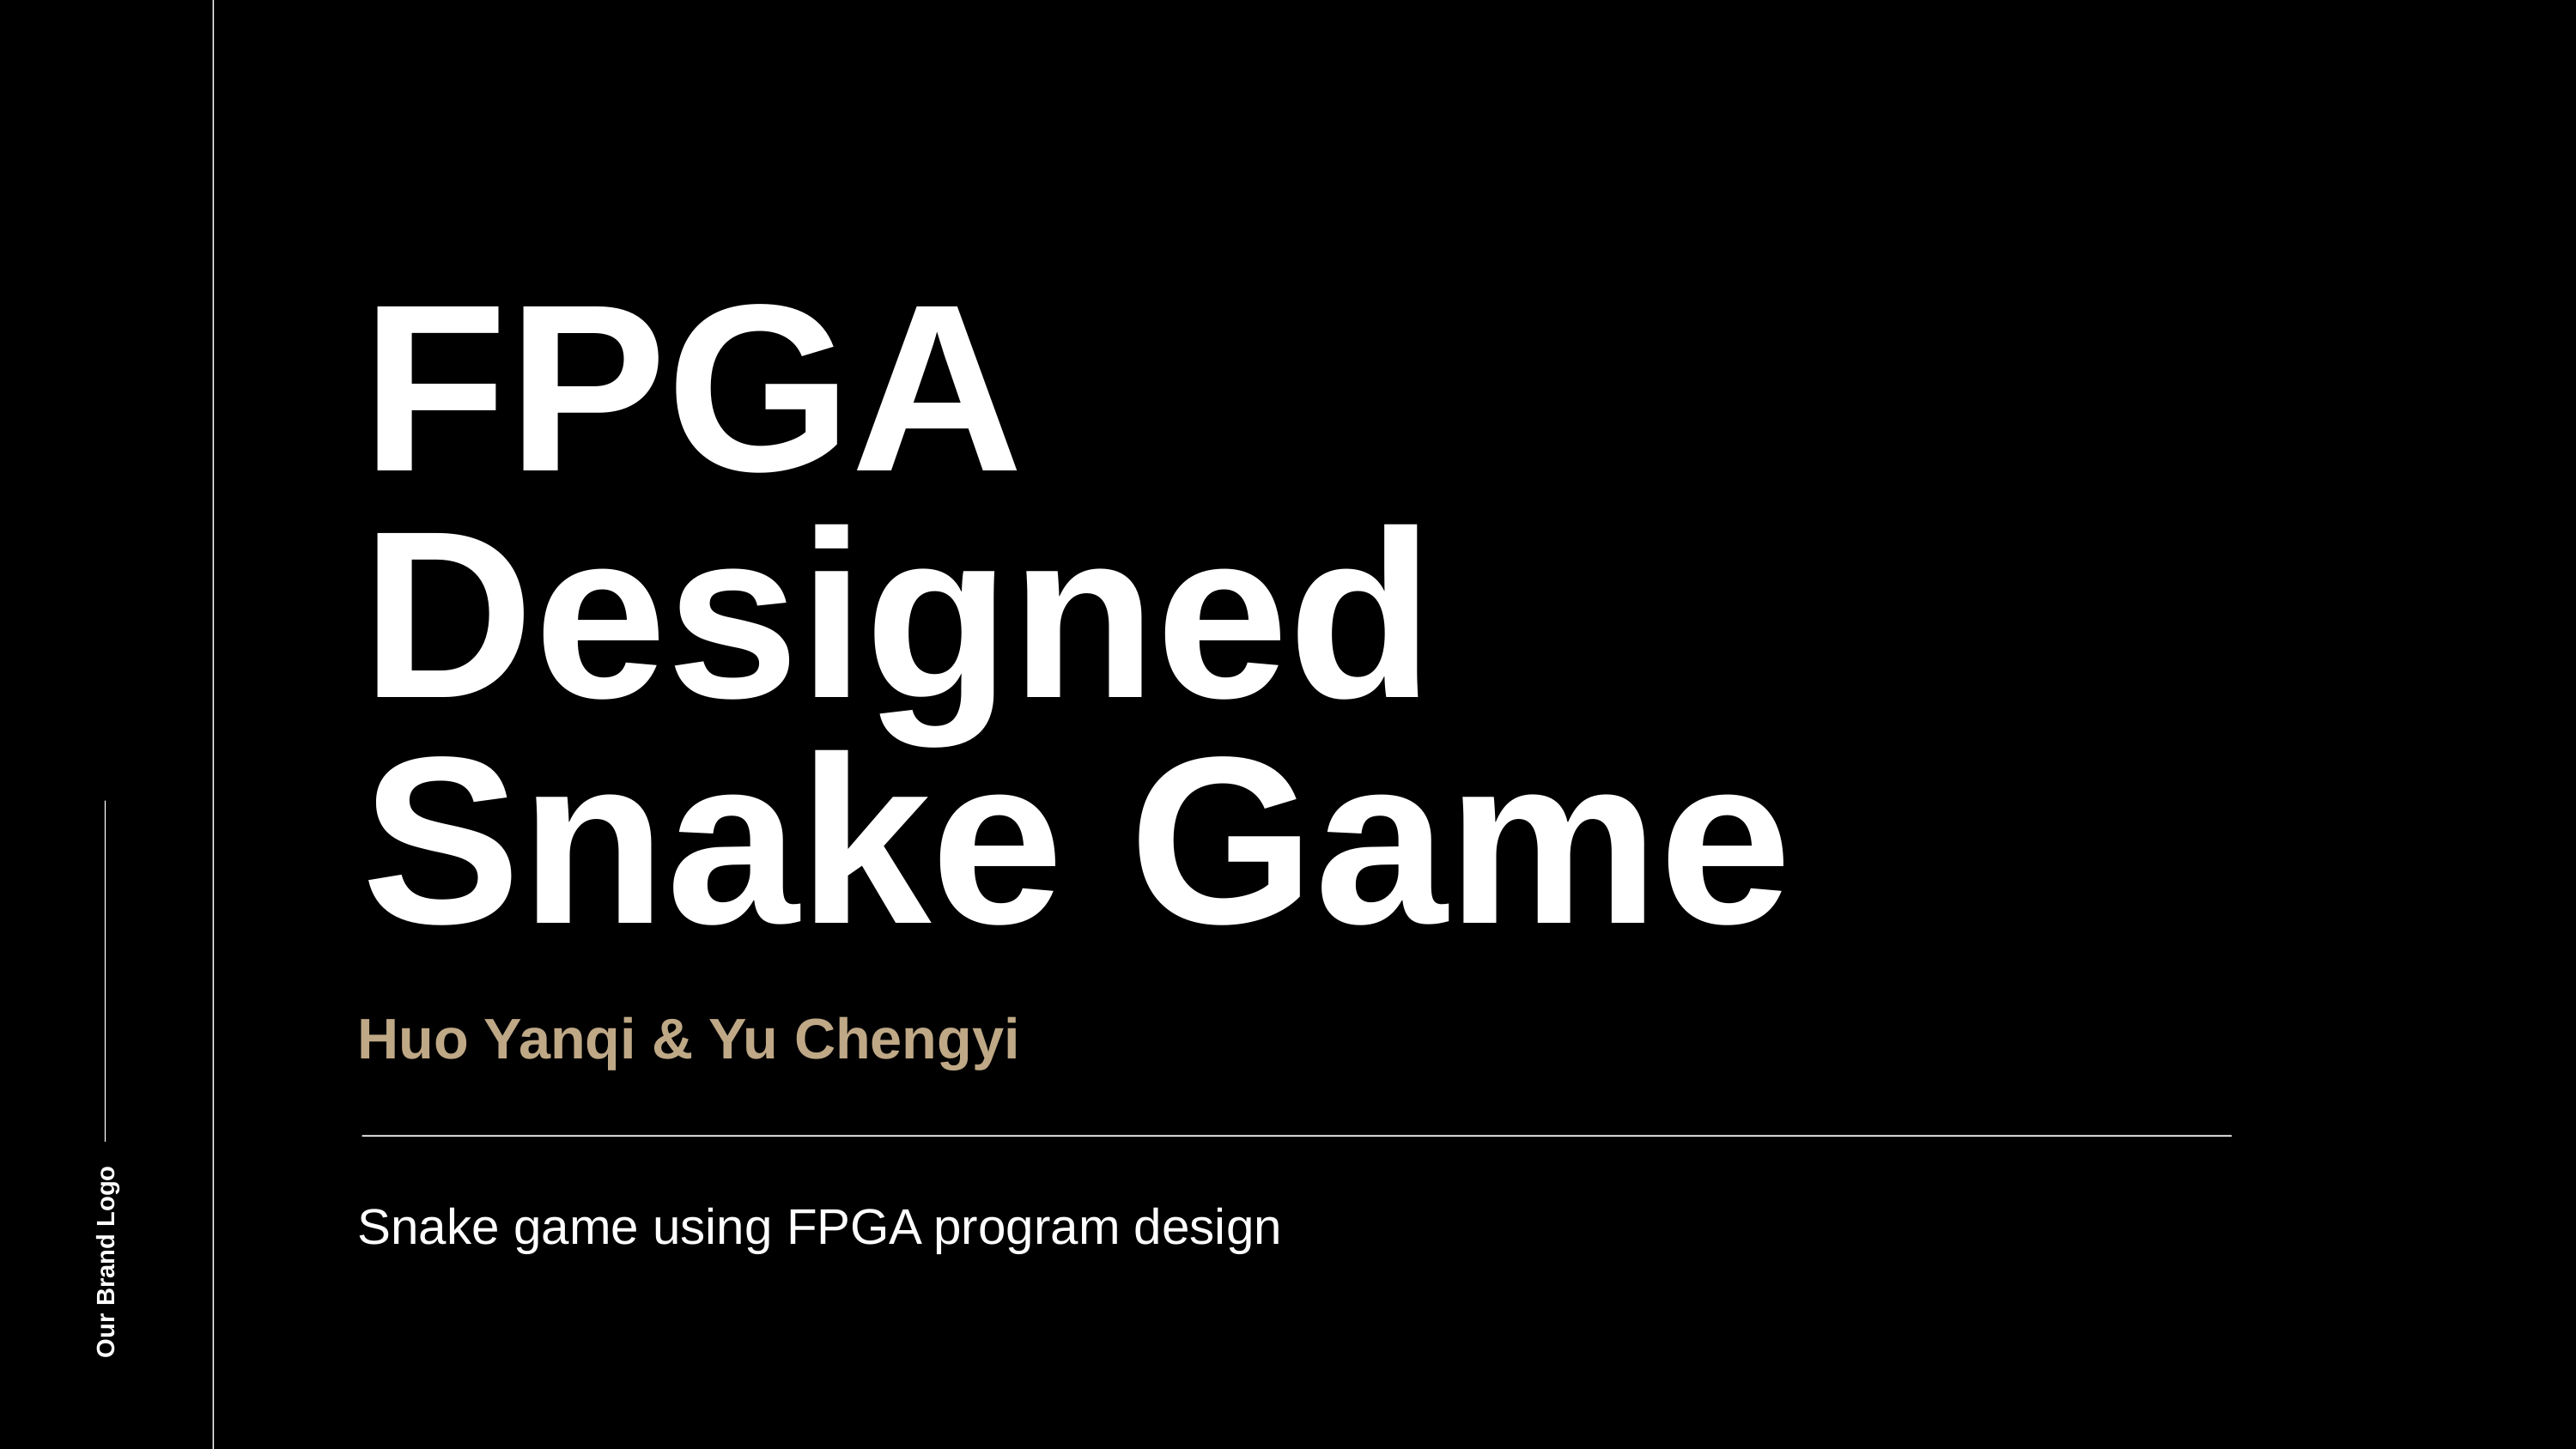

FPGA Designed Snake Game

Huo Yanqi & Yu Chengyi

Our Brand Logo
Snake game using FPGA program design